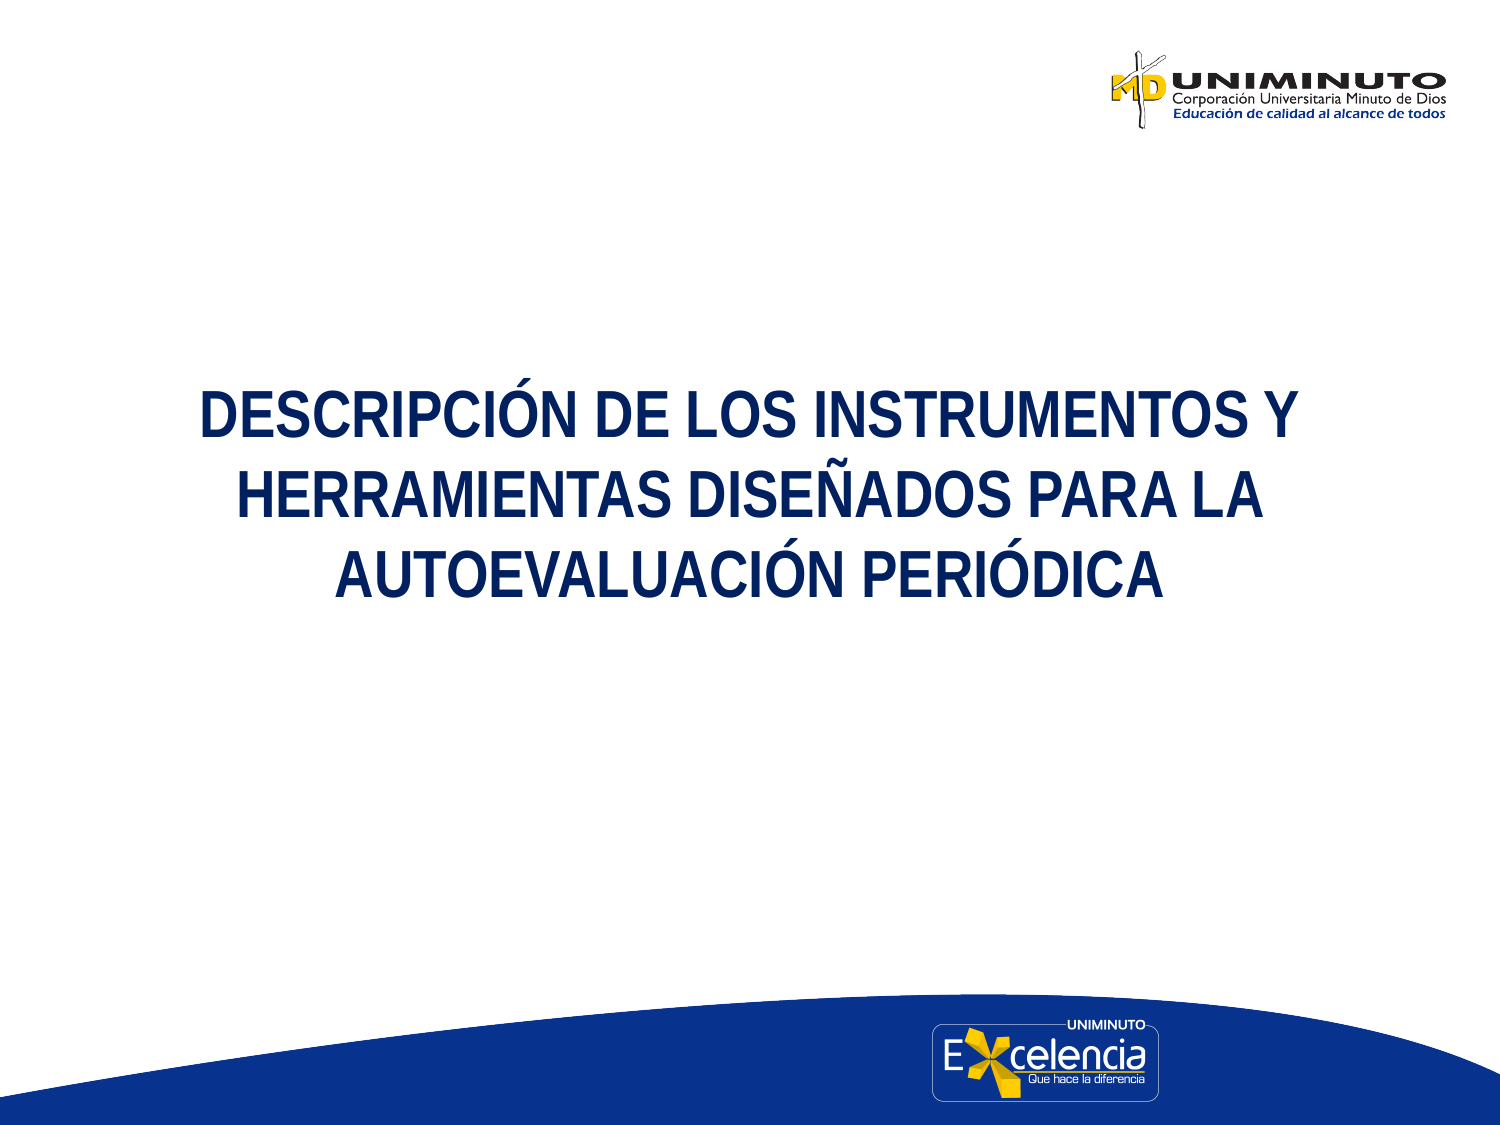

DESCRIPCIÓN DE LOS INSTRUMENTOS Y HERRAMIENTAS DISEÑADOS PARA LA AUTOEVALUACIÓN PERIÓDICA